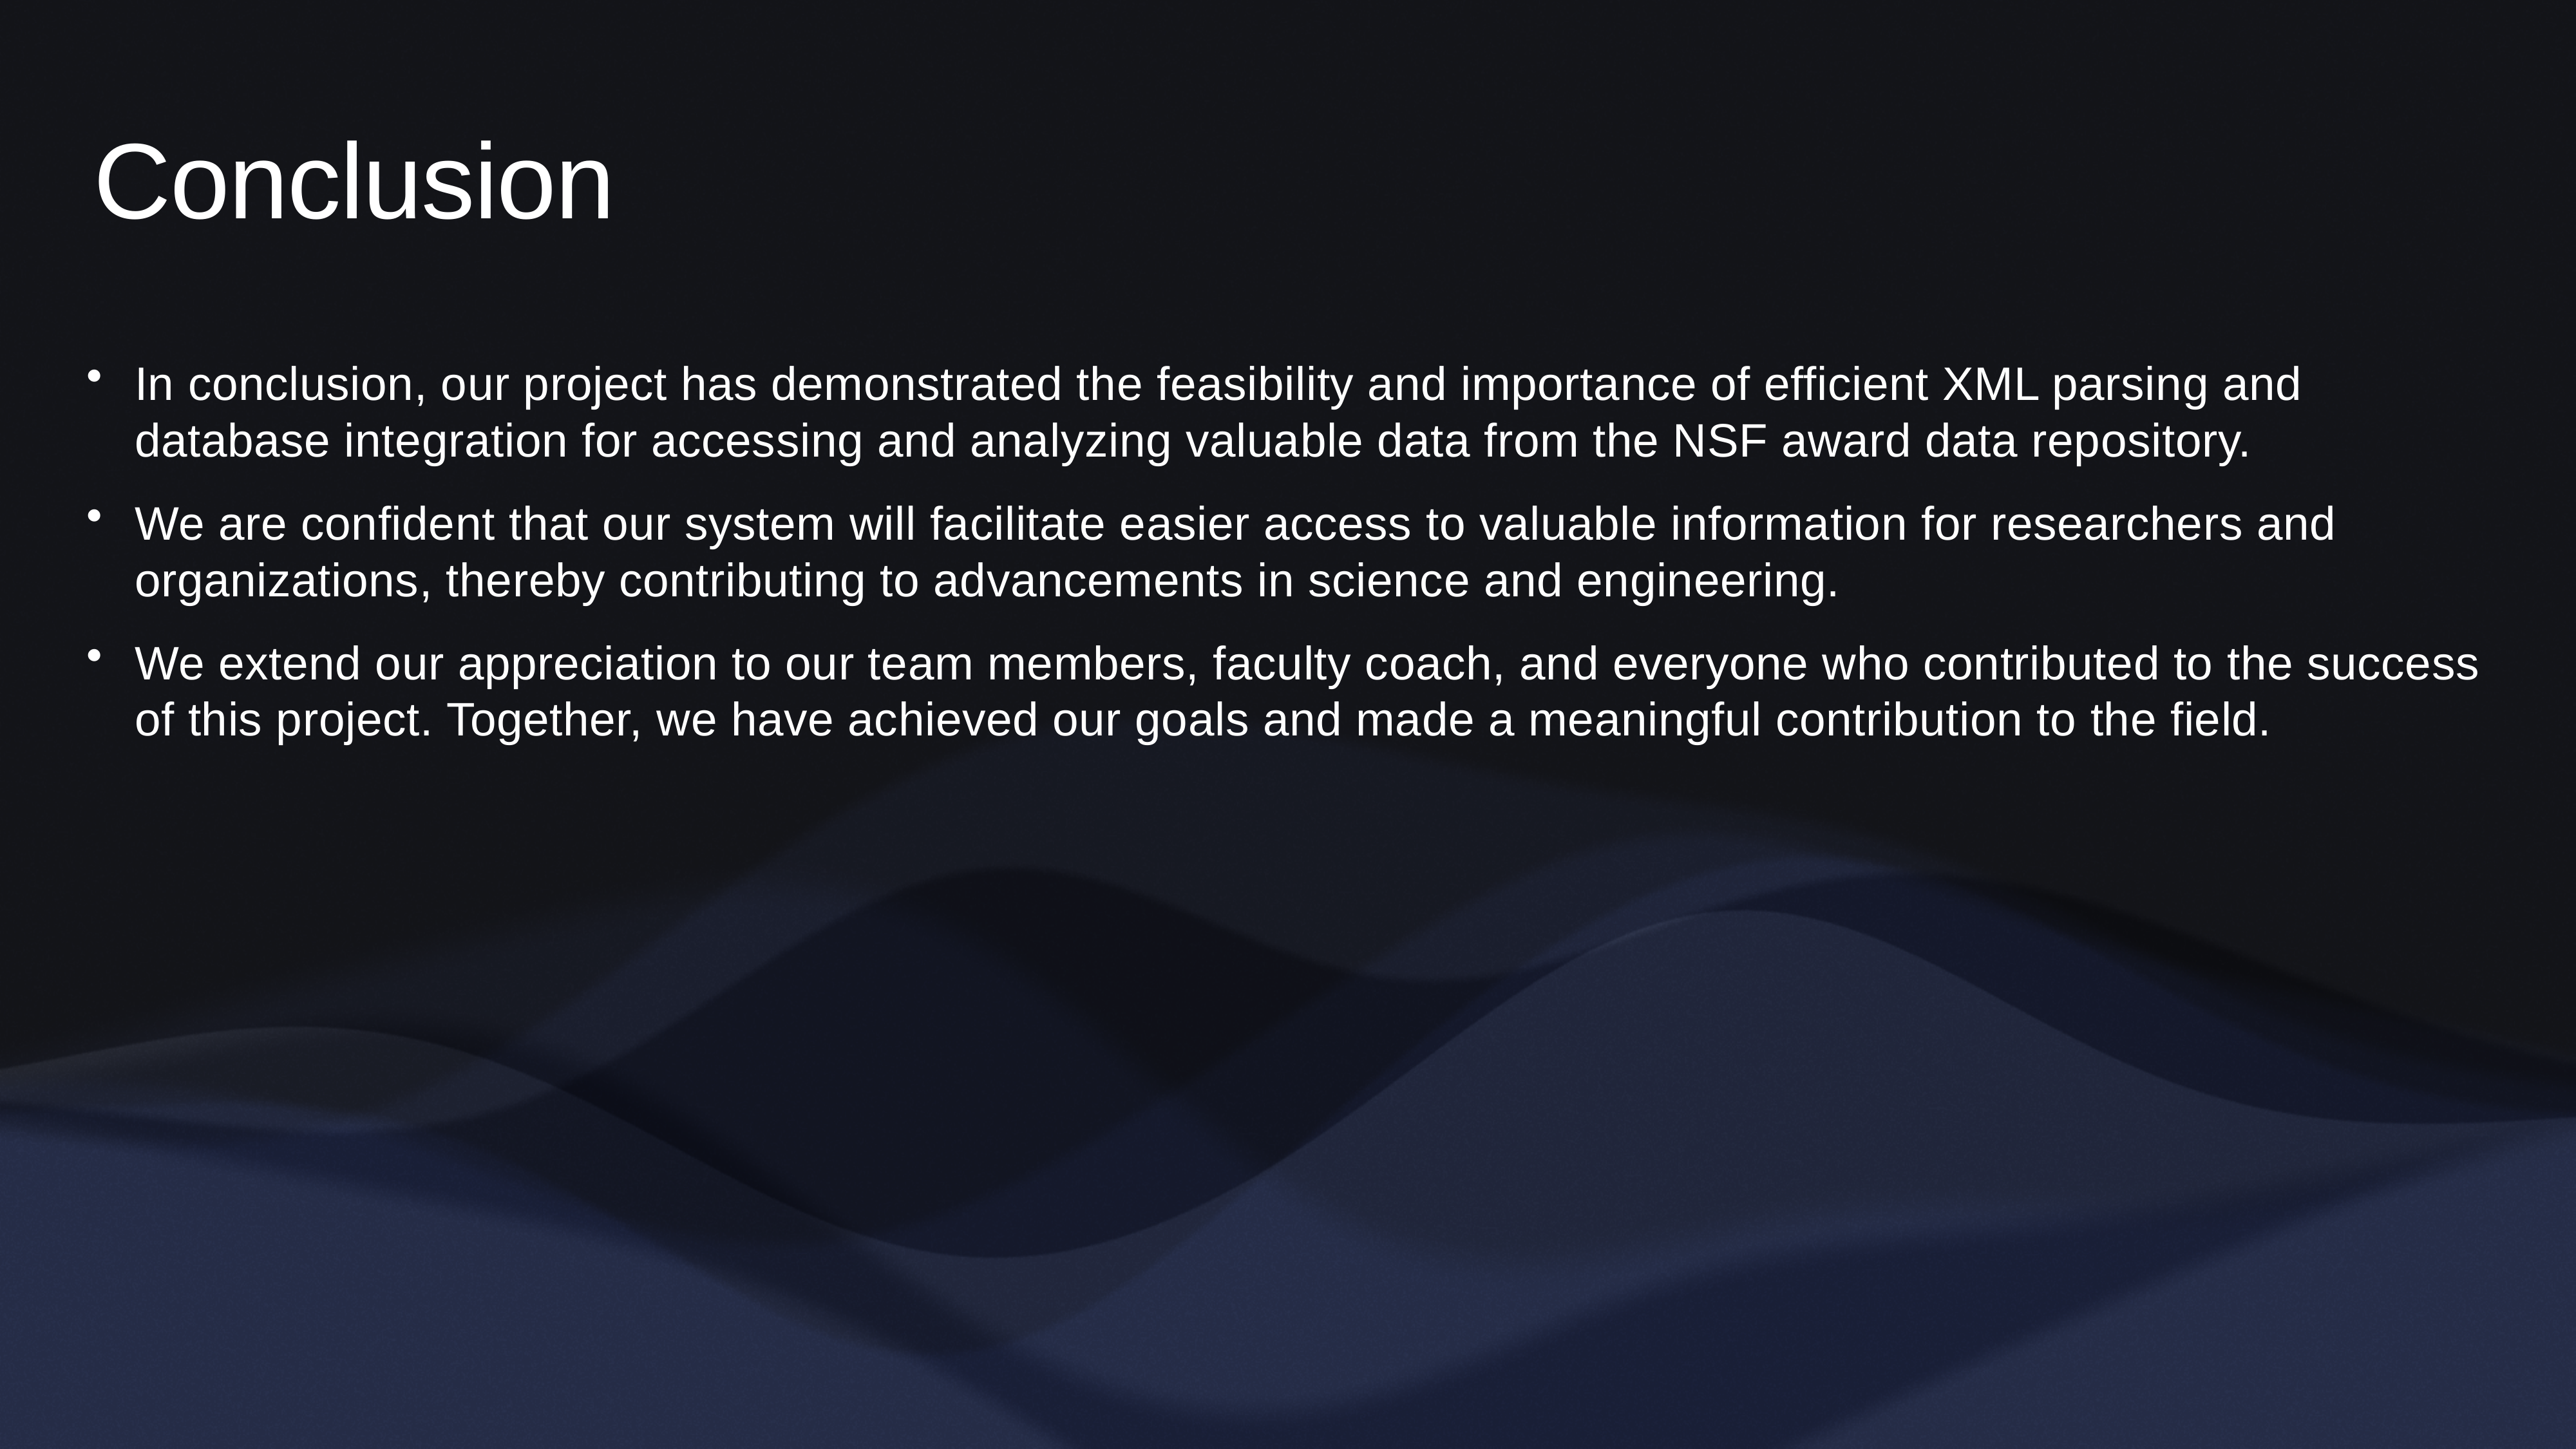

# Conclusion
In conclusion, our project has demonstrated the feasibility and importance of efficient XML parsing and database integration for accessing and analyzing valuable data from the NSF award data repository.
We are confident that our system will facilitate easier access to valuable information for researchers and organizations, thereby contributing to advancements in science and engineering.
We extend our appreciation to our team members, faculty coach, and everyone who contributed to the success of this project. Together, we have achieved our goals and made a meaningful contribution to the field.